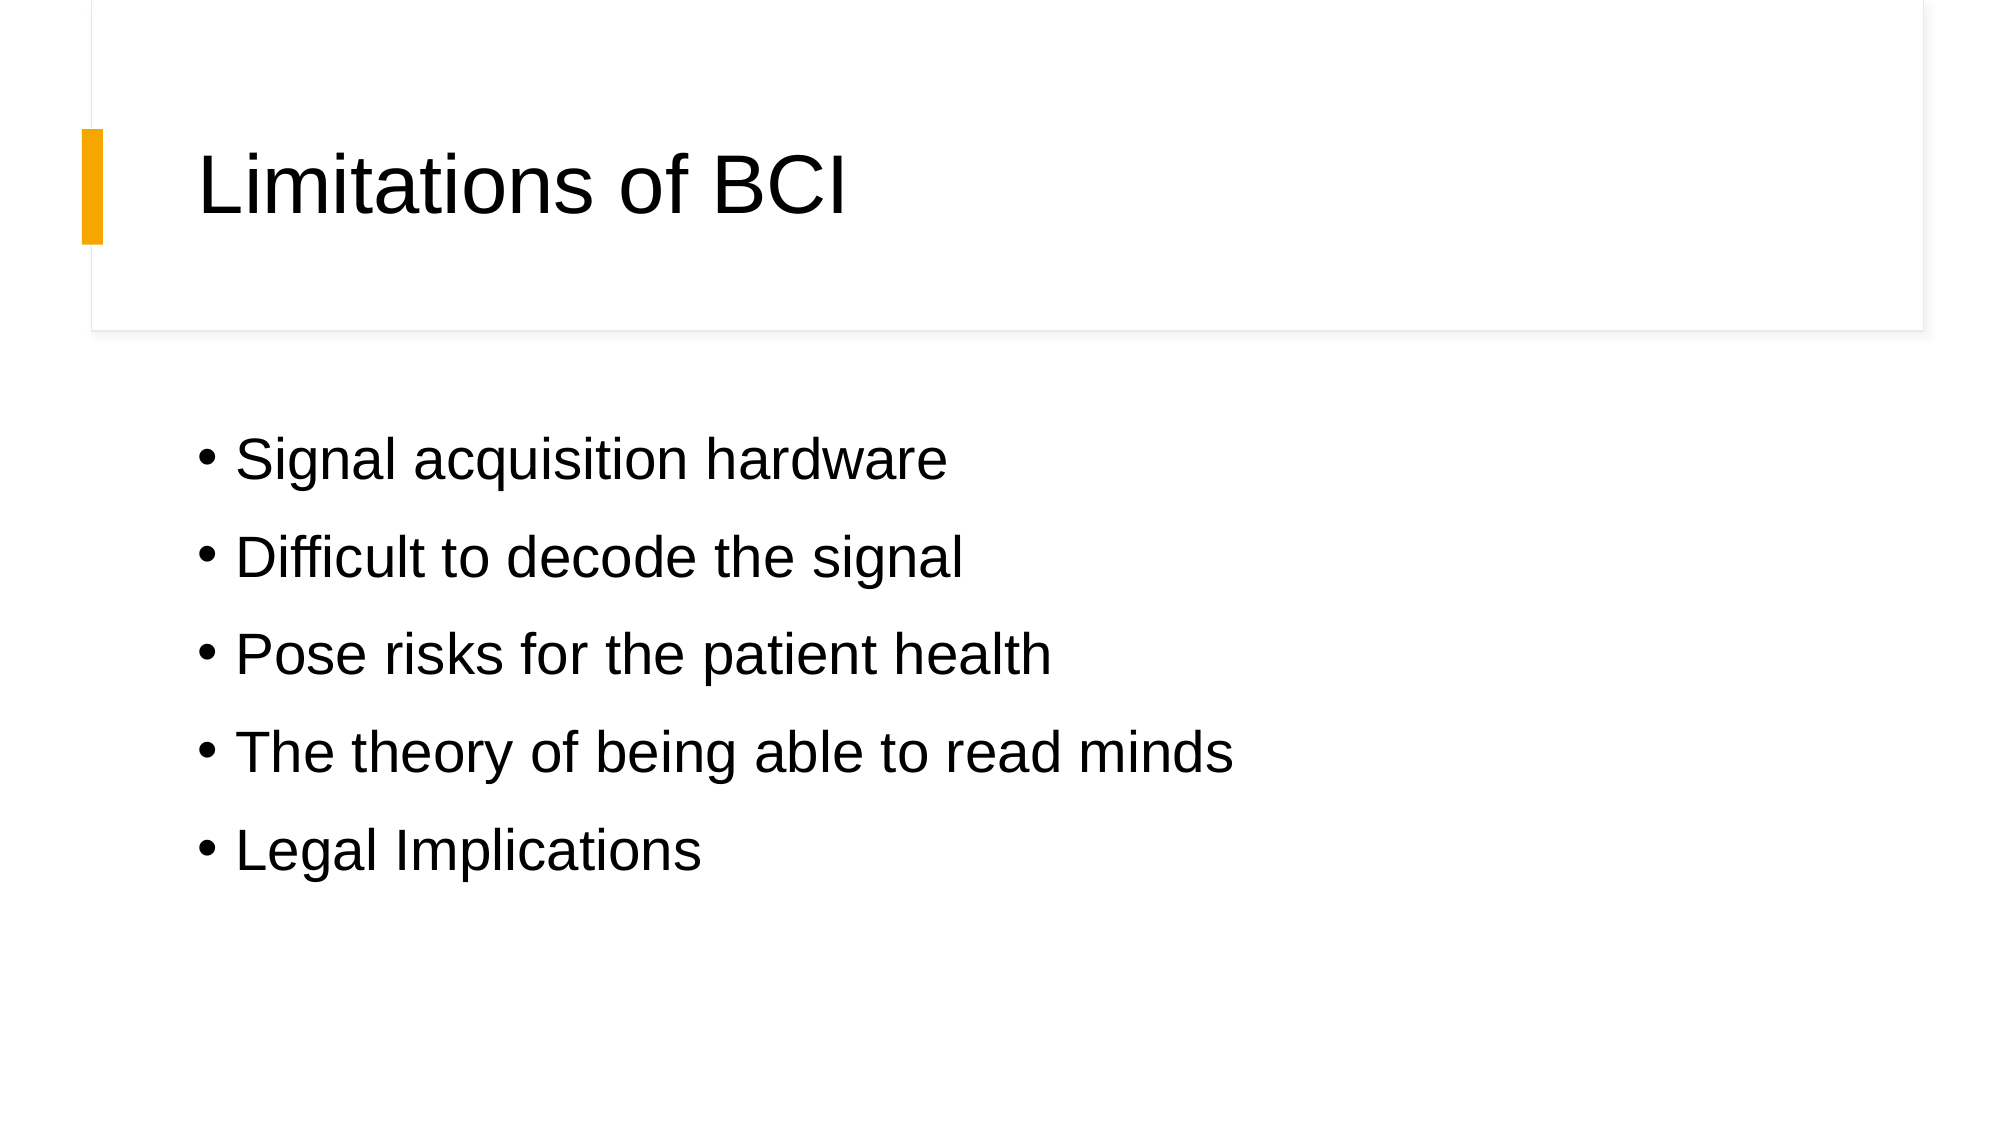

# Limitations of BCI
Signal acquisition hardware
Difficult to decode the signal
Pose risks for the patient health
The theory of being able to read minds
Legal Implications